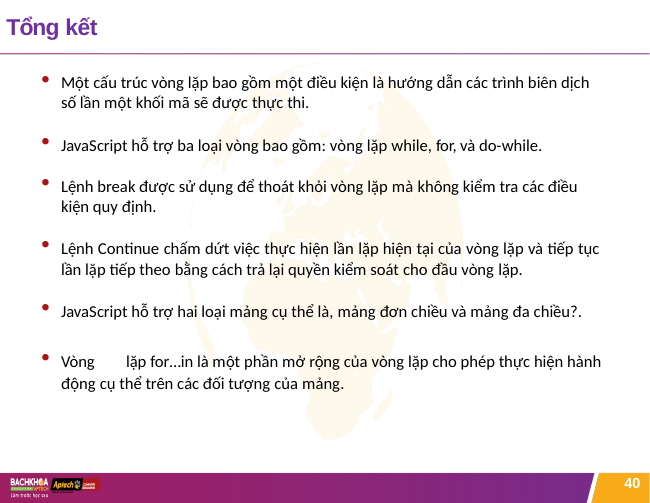

# Tổng kết
Một cấu trúc vòng lặp bao gồm một điều kiện là hướng dẫn các trình biên dịch  số lần một khối mã sẽ được thực thi.

JavaScript hỗ trợ ba loại vòng bao gồm: vòng lặp while, for, và do-while.
Lệnh break được sử dụng để thoát khỏi vòng lặp mà không kiểm tra các điều  kiện quy định.

Lệnh Continue chấm dứt việc thực hiện lần lặp hiện tại của vòng lặp và tiếp tục
lần lặp tiếp theo bằng cách trả lại quyền kiểm soát cho đầu vòng lặp.

JavaScript hỗ trợ hai loại mảng cụ thể là, mảng đơn chiều và mảng đa chiều?.

Vòng	lặp for…in là một phần mở rộng của vòng lặp cho phép thực hiện hành  động cụ thể trên các đối tượng của mảng.
40